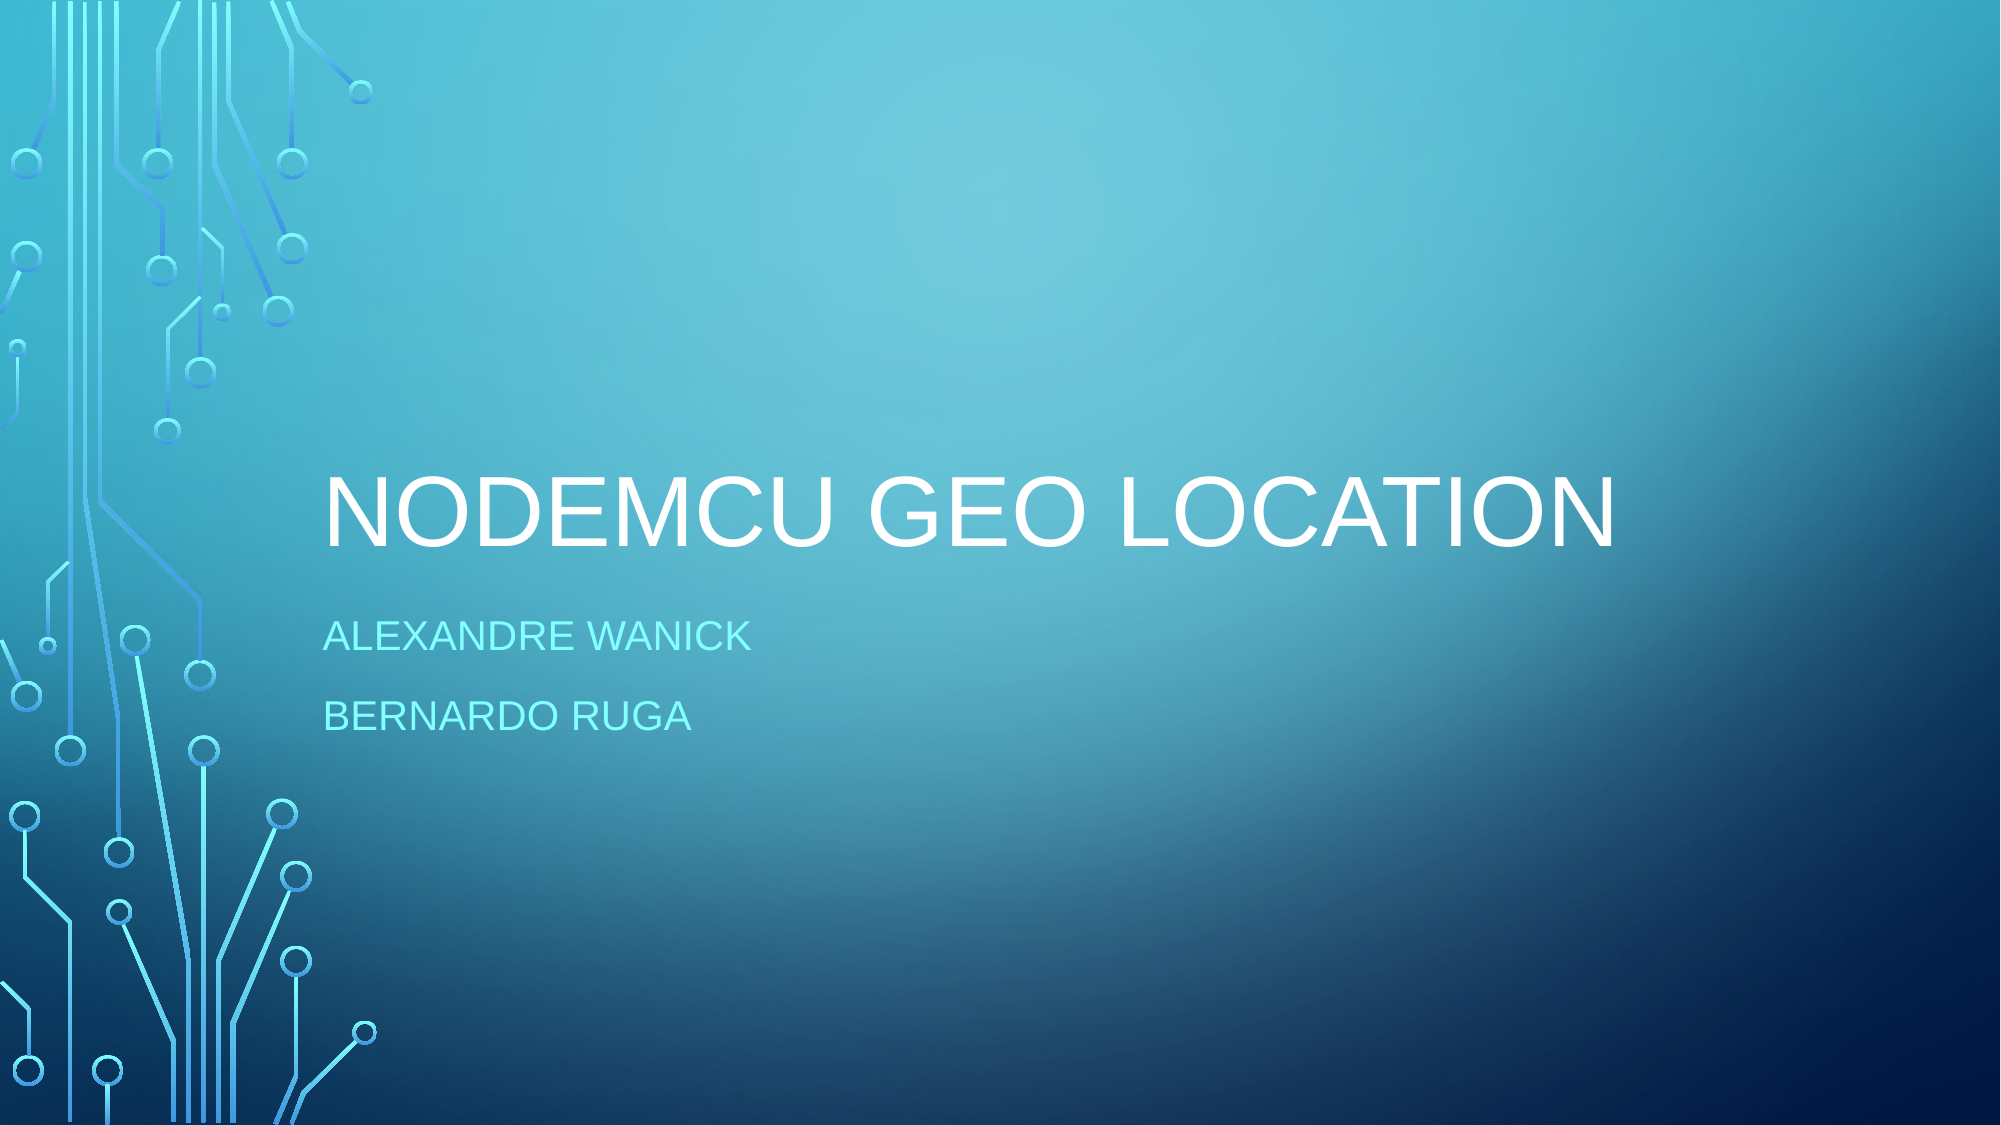

# NodeMCU Geo Location
Alexandre wanick
Bernardo Ruga